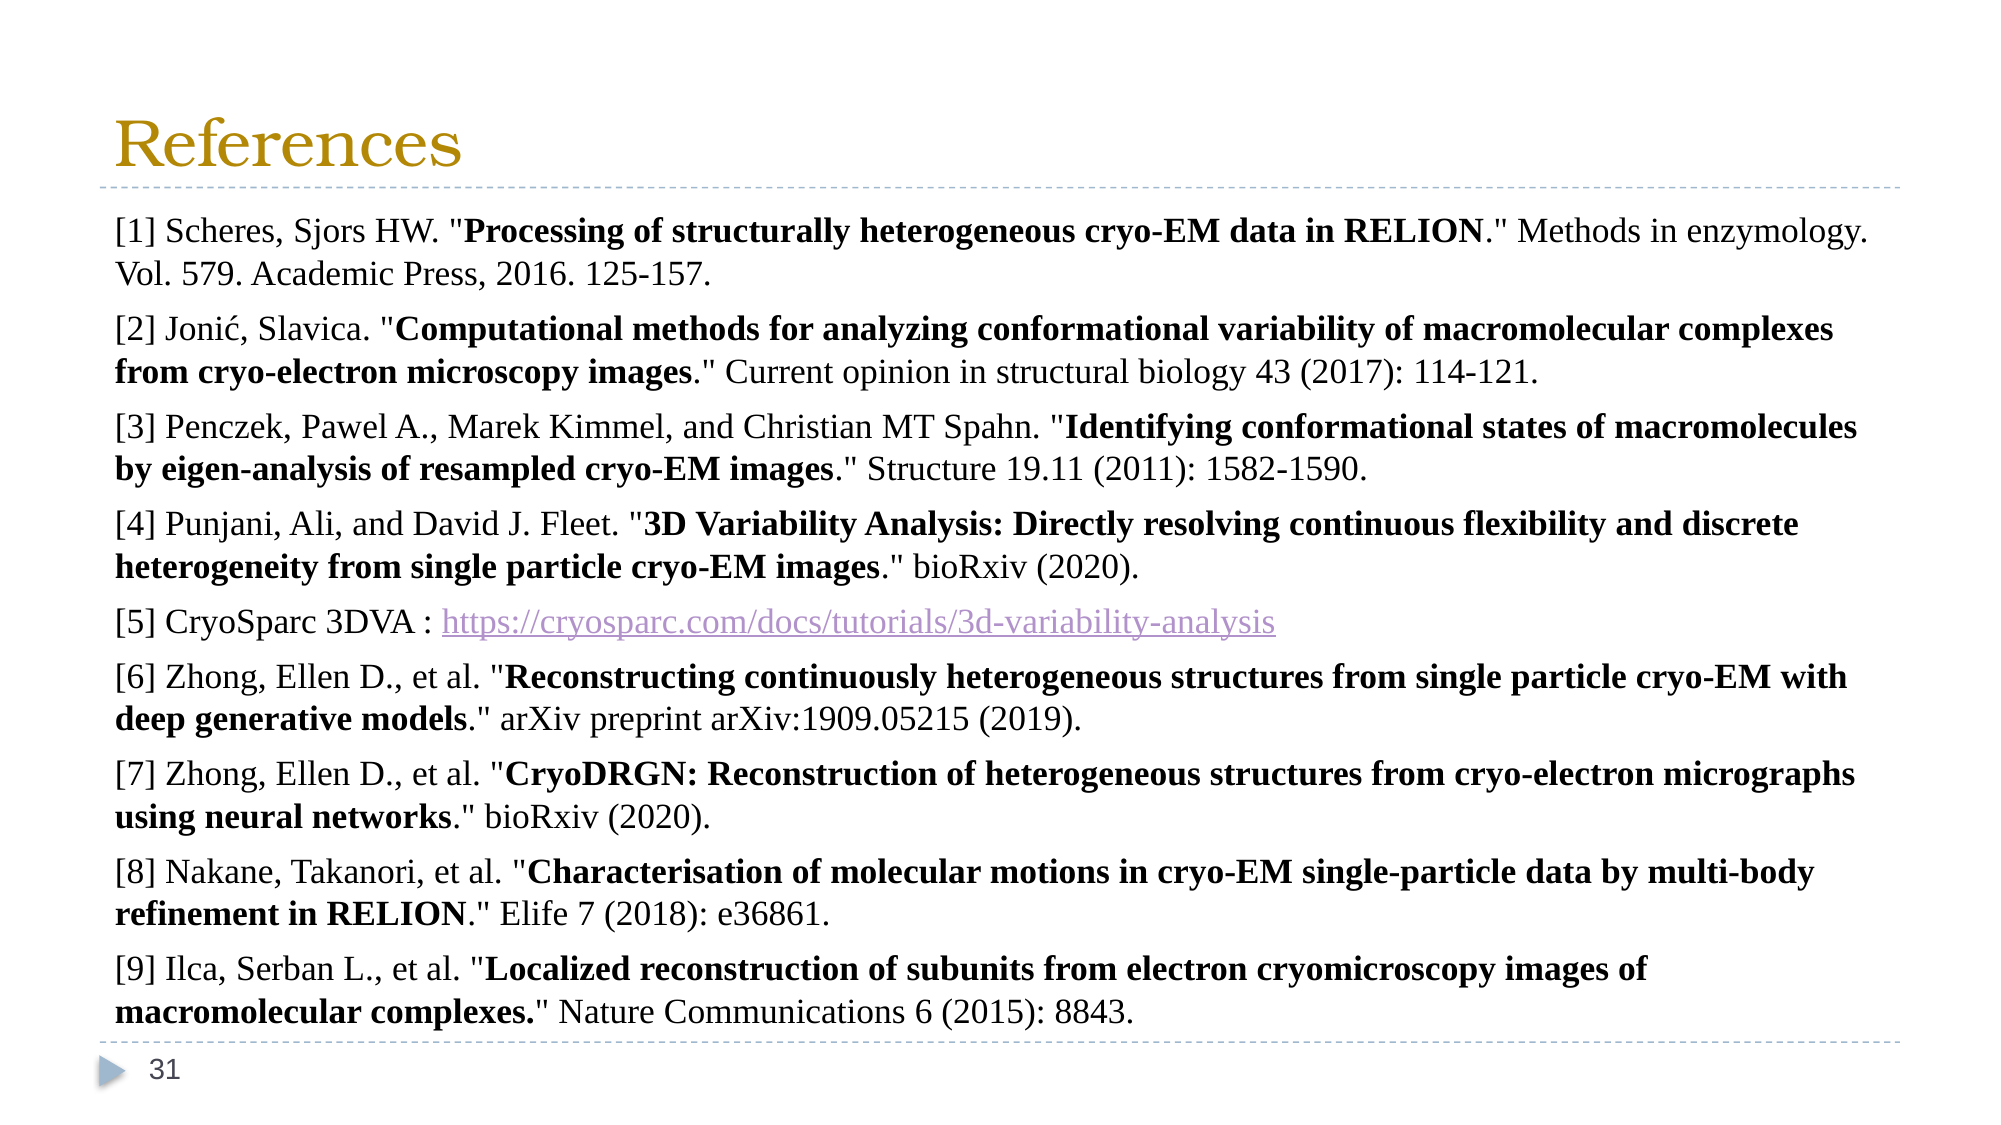

# References
[1] Scheres, Sjors HW. "Processing of structurally heterogeneous cryo-EM data in RELION." Methods in enzymology. Vol. 579. Academic Press, 2016. 125-157.
[2] Jonić, Slavica. "Computational methods for analyzing conformational variability of macromolecular complexes from cryo-electron microscopy images." Current opinion in structural biology 43 (2017): 114-121.
[3] Penczek, Pawel A., Marek Kimmel, and Christian MT Spahn. "Identifying conformational states of macromolecules by eigen-analysis of resampled cryo-EM images." Structure 19.11 (2011): 1582-1590.
[4] Punjani, Ali, and David J. Fleet. "3D Variability Analysis: Directly resolving continuous flexibility and discrete heterogeneity from single particle cryo-EM images." bioRxiv (2020).
[5] CryoSparc 3DVA : https://cryosparc.com/docs/tutorials/3d-variability-analysis
[6] Zhong, Ellen D., et al. "Reconstructing continuously heterogeneous structures from single particle cryo-EM with deep generative models." arXiv preprint arXiv:1909.05215 (2019).
[7] Zhong, Ellen D., et al. "CryoDRGN: Reconstruction of heterogeneous structures from cryo-electron micrographs using neural networks." bioRxiv (2020).
[8] Nakane, Takanori, et al. "Characterisation of molecular motions in cryo-EM single-particle data by multi-body refinement in RELION." Elife 7 (2018): e36861.
[9] Ilca, Serban L., et al. "Localized reconstruction of subunits from electron cryomicroscopy images of macromolecular complexes." Nature Communications 6 (2015): 8843.

31